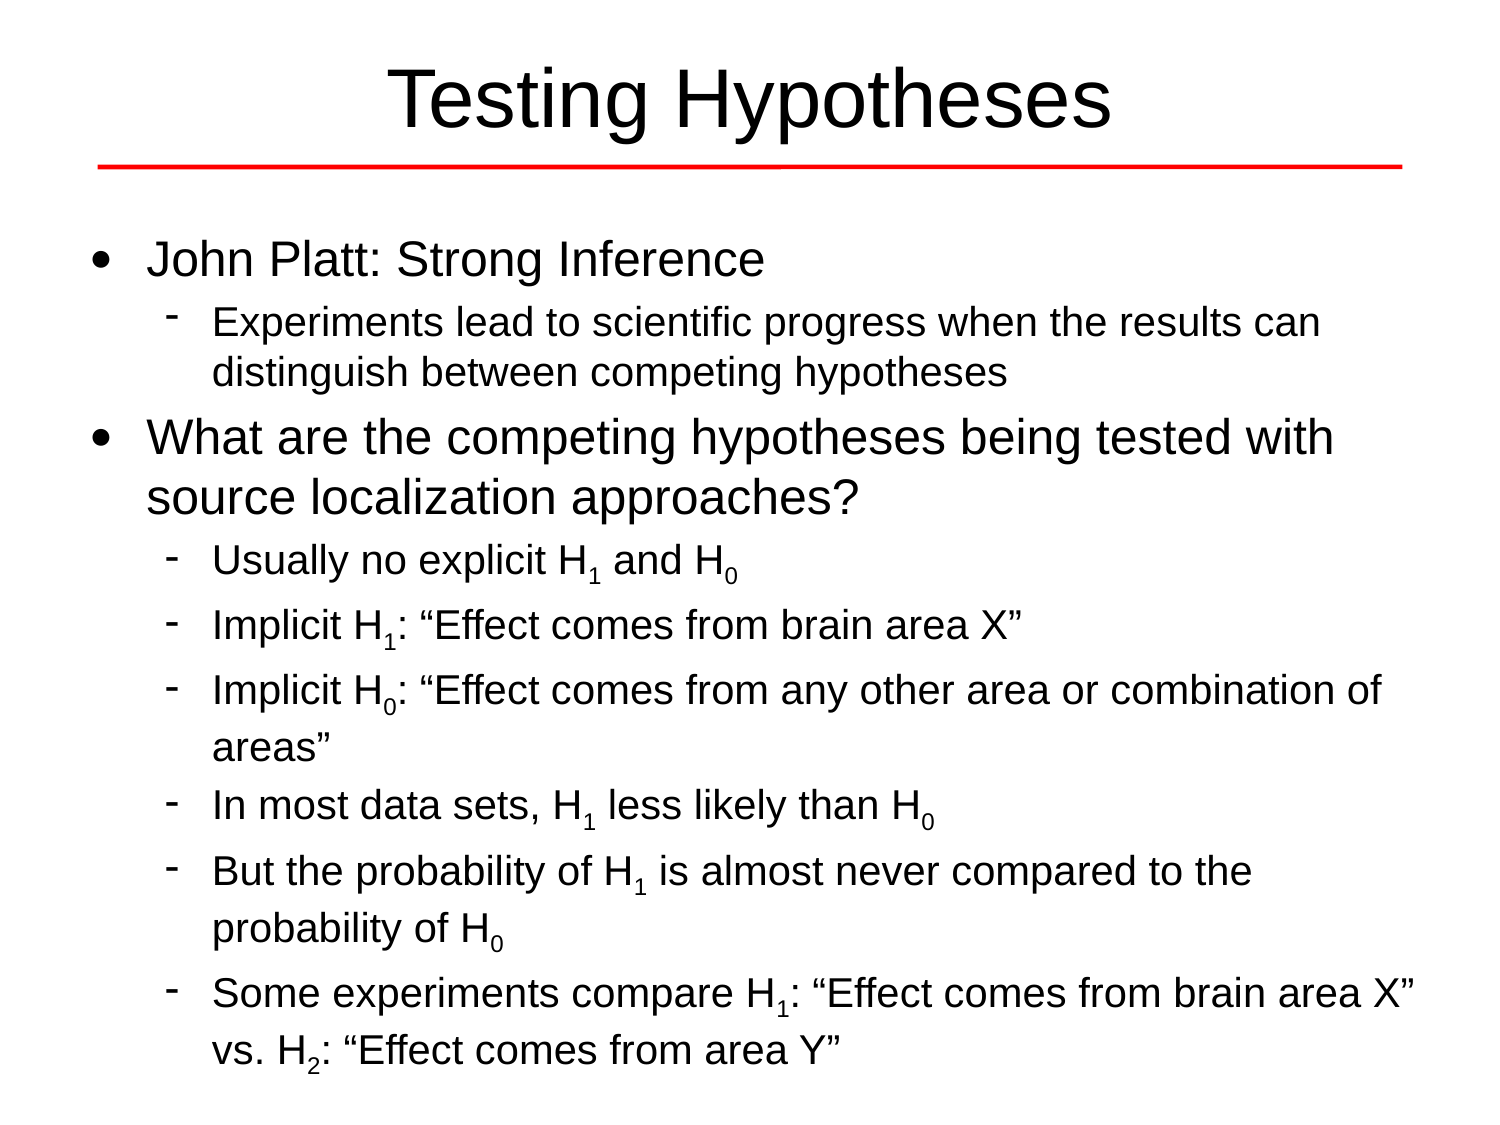

# Testing Hypotheses

John Platt: Strong Inference
Experiments lead to scientific progress when the results can distinguish between competing hypotheses
What are the competing hypotheses being tested with source localization approaches?
Usually no explicit H1 and H0
Implicit H1: “Effect comes from brain area X”
Implicit H0: “Effect comes from any other area or combination of areas”
In most data sets, H1 less likely than H0
But the probability of H1 is almost never compared to the probability of H0
Some experiments compare H1: “Effect comes from brain area X” vs. H2: “Effect comes from area Y”